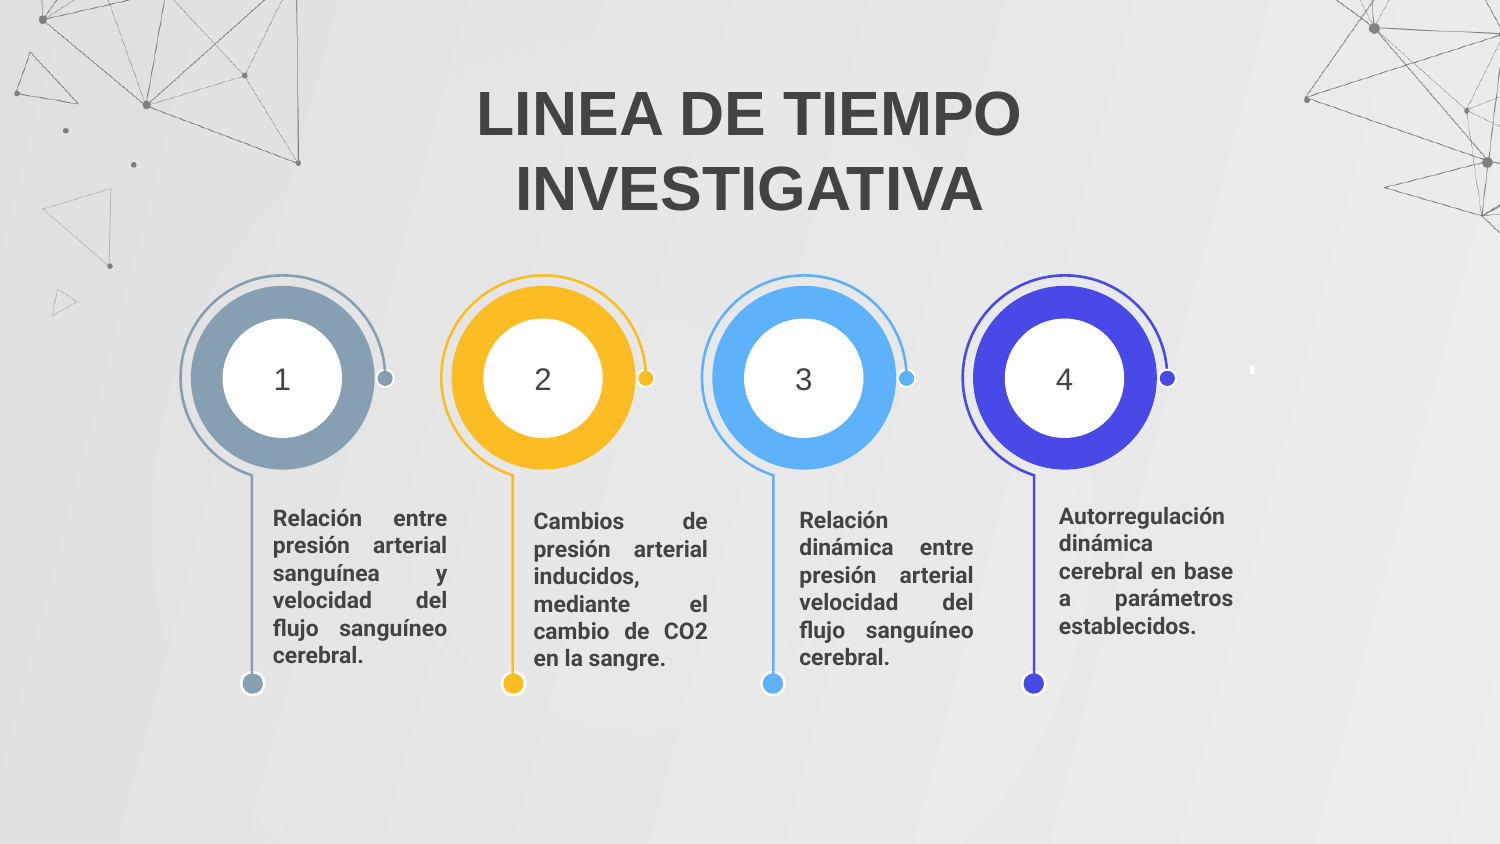

# LINEA DE TIEMPO INVESTIGATIVA

1

Relación entre presión arterial sanguínea y velocidad del flujo sanguíneo cerebral.

2

Cambios de presión arterial inducidos, mediante el cambio de CO2 en la sangre.

3
Relación dinámica entre presión arterial velocidad del flujo sanguíneo cerebral.

4

Autorregulación dinámica cerebral en base a parámetros establecidos.